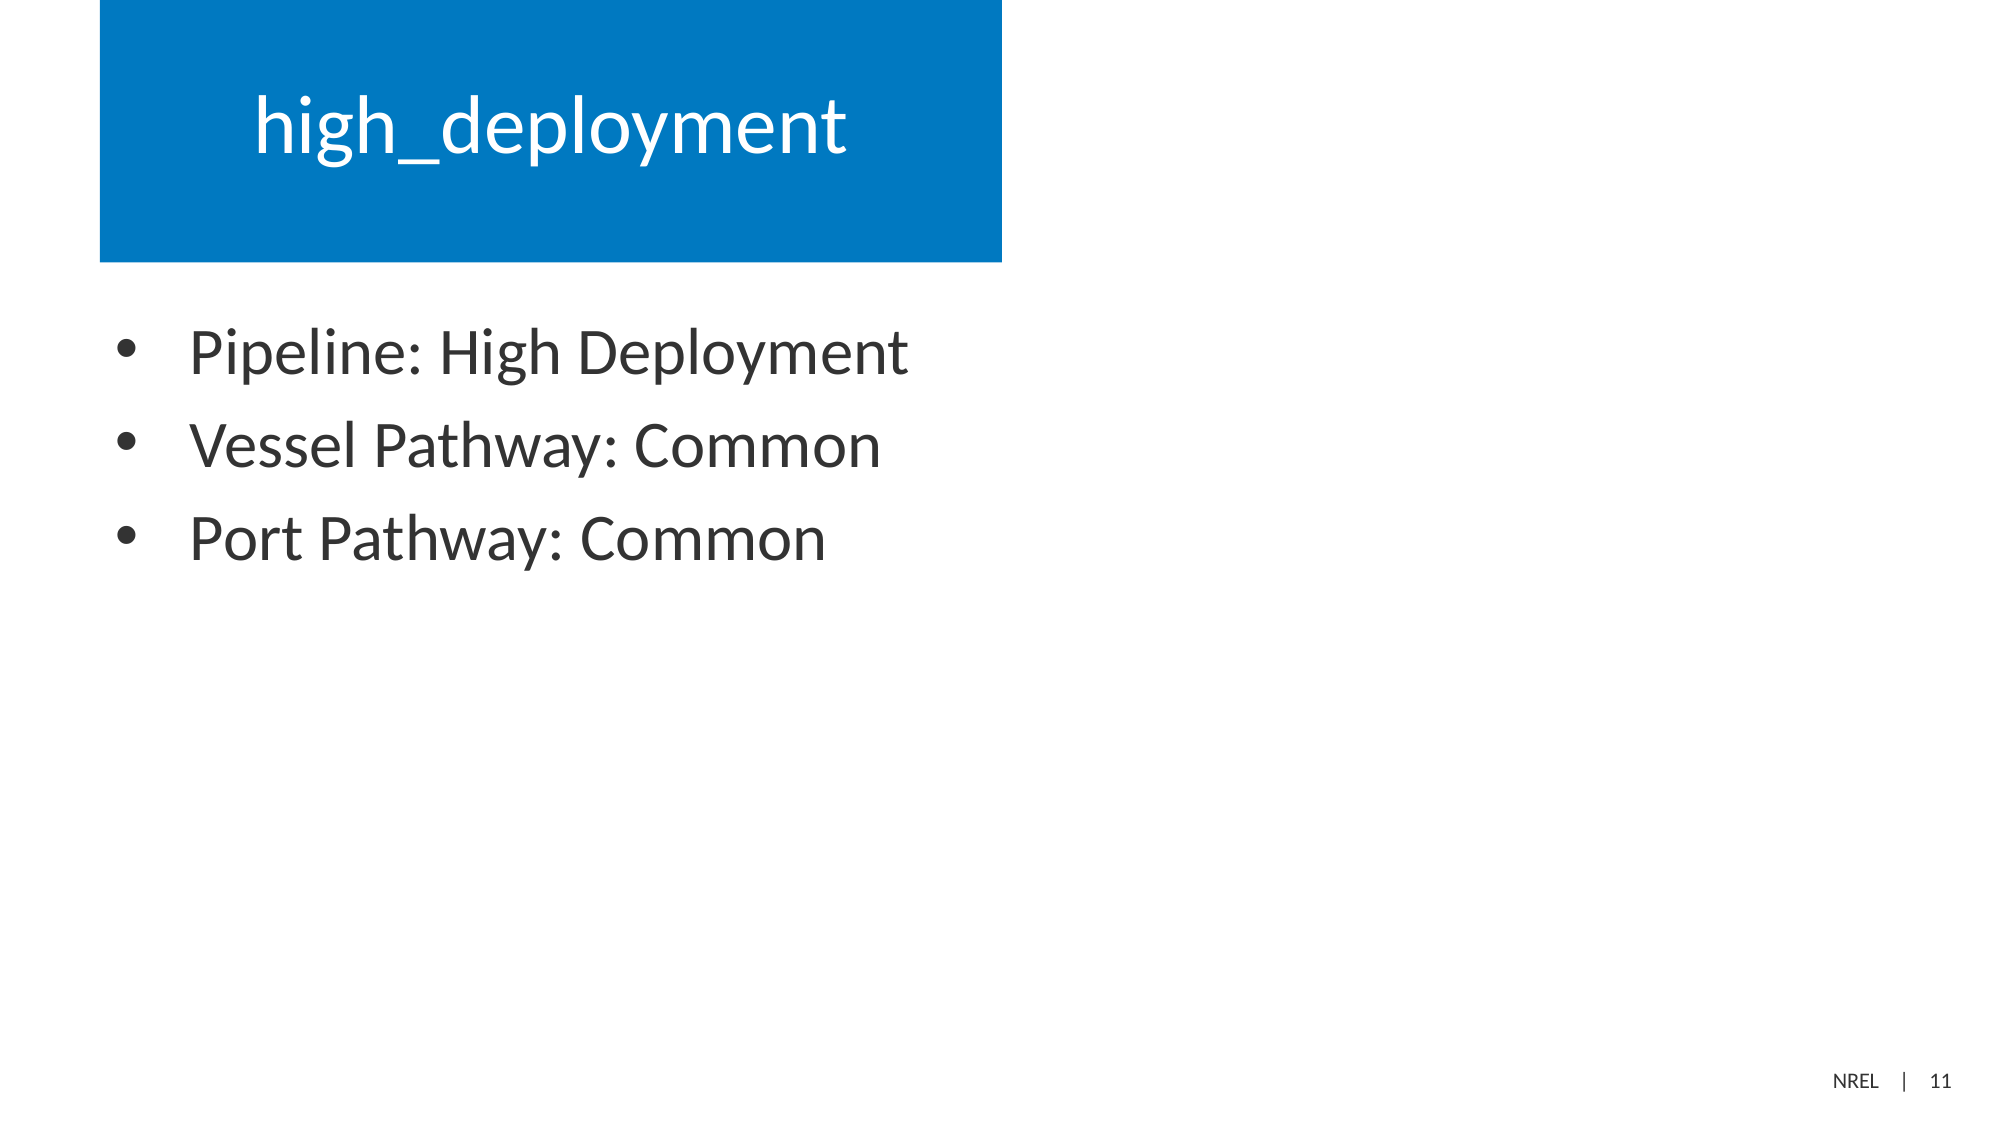

# high_deployment
Pipeline: High Deployment
Vessel Pathway: Common
Port Pathway: Common